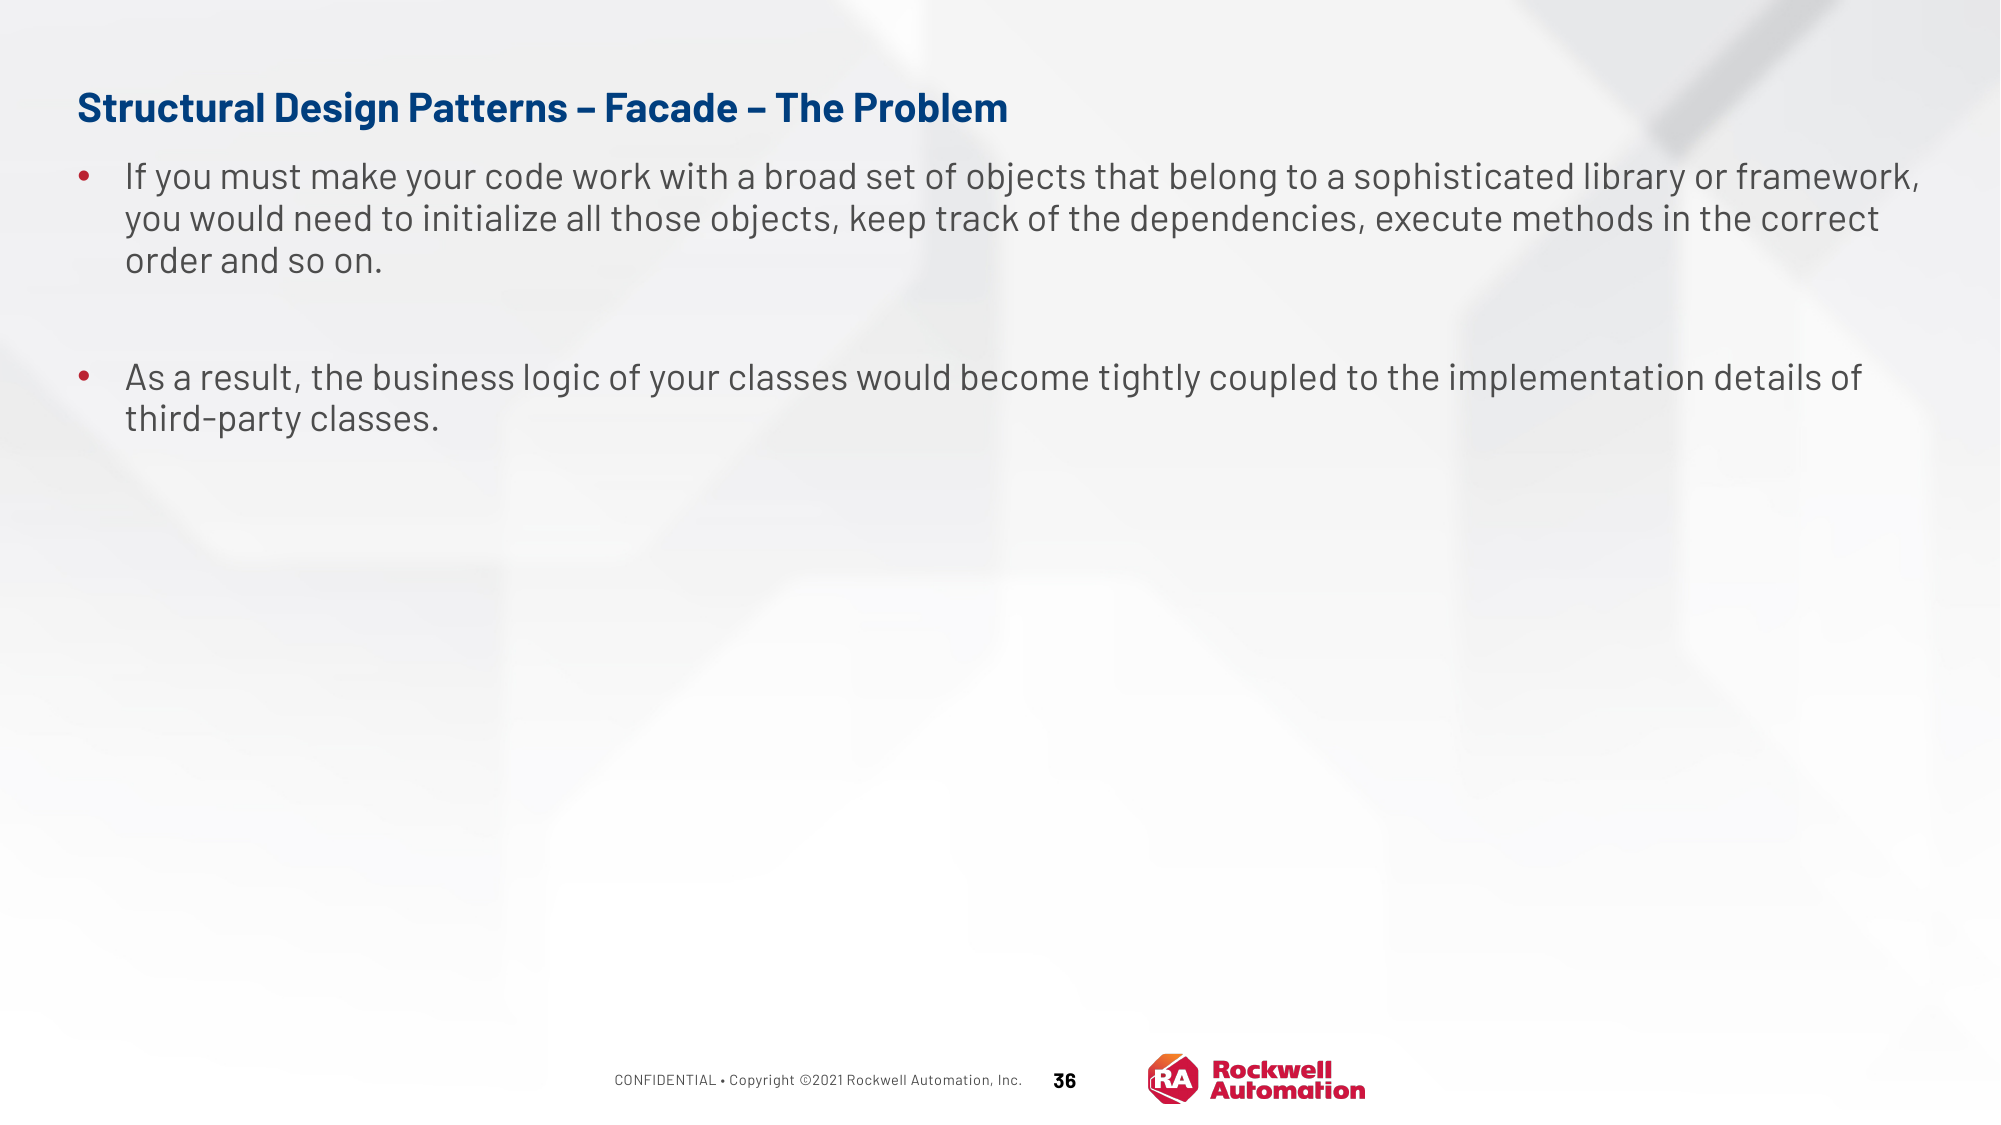

# Structural Design Patterns – Facade – The Problem
If you must make your code work with a broad set of objects that belong to a sophisticated library or framework, you would need to initialize all those objects, keep track of the dependencies, execute methods in the correct order and so on.

As a result, the business logic of your classes would become tightly coupled to the implementation details of third-party classes.